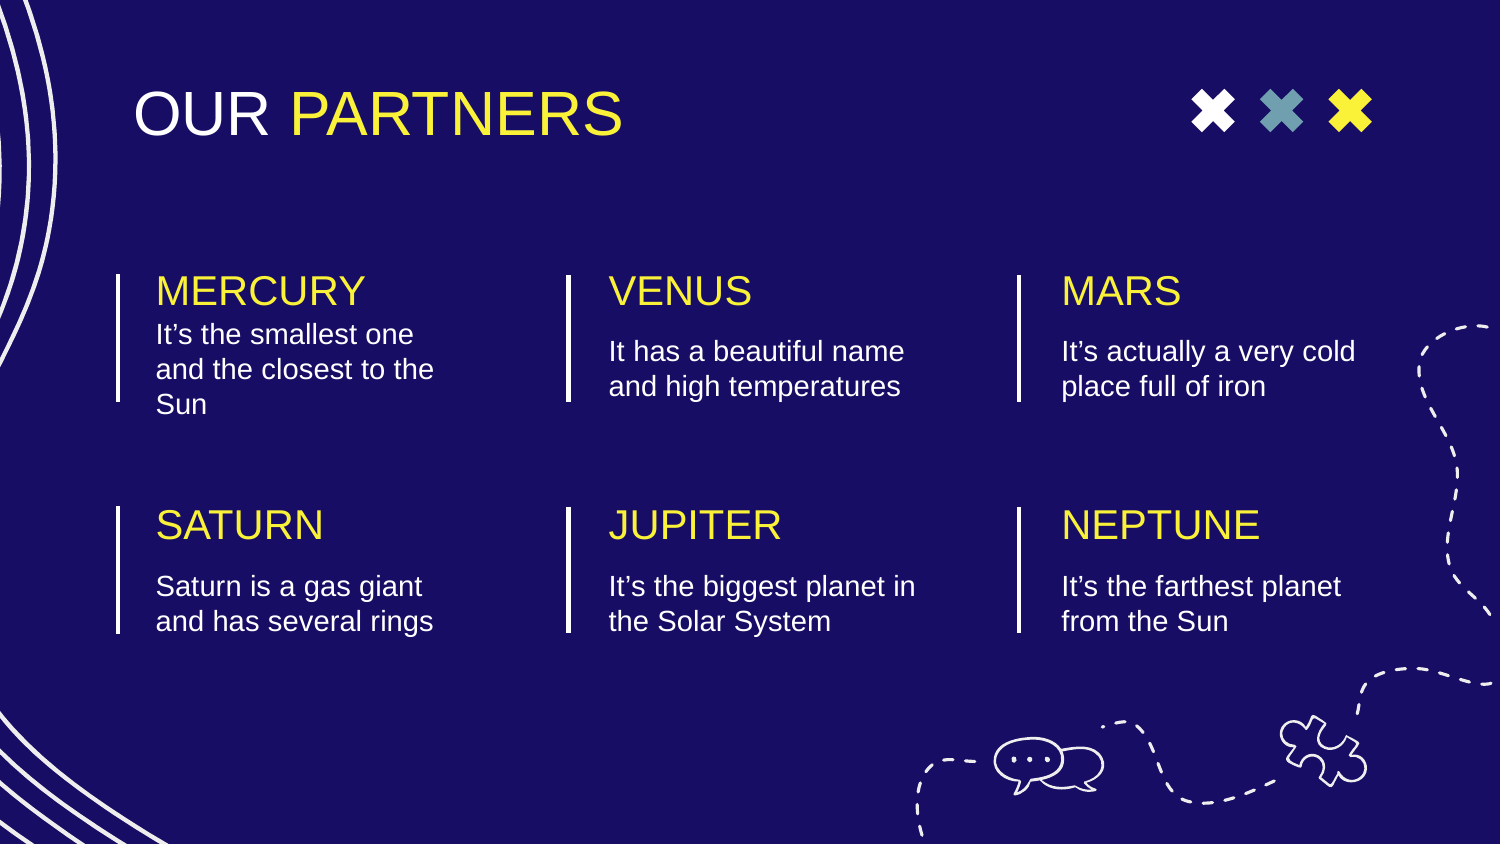

OUR PARTNERS

MARS
VENUS
# MERCURY
It’s the smallest one and the closest to the Sun
It has a beautiful name and high temperatures
It’s actually a very cold place full of iron
SATURN
JUPITER
NEPTUNE
Saturn is a gas giant and has several rings
It’s the biggest planet in the Solar System
It’s the farthest planet from the Sun